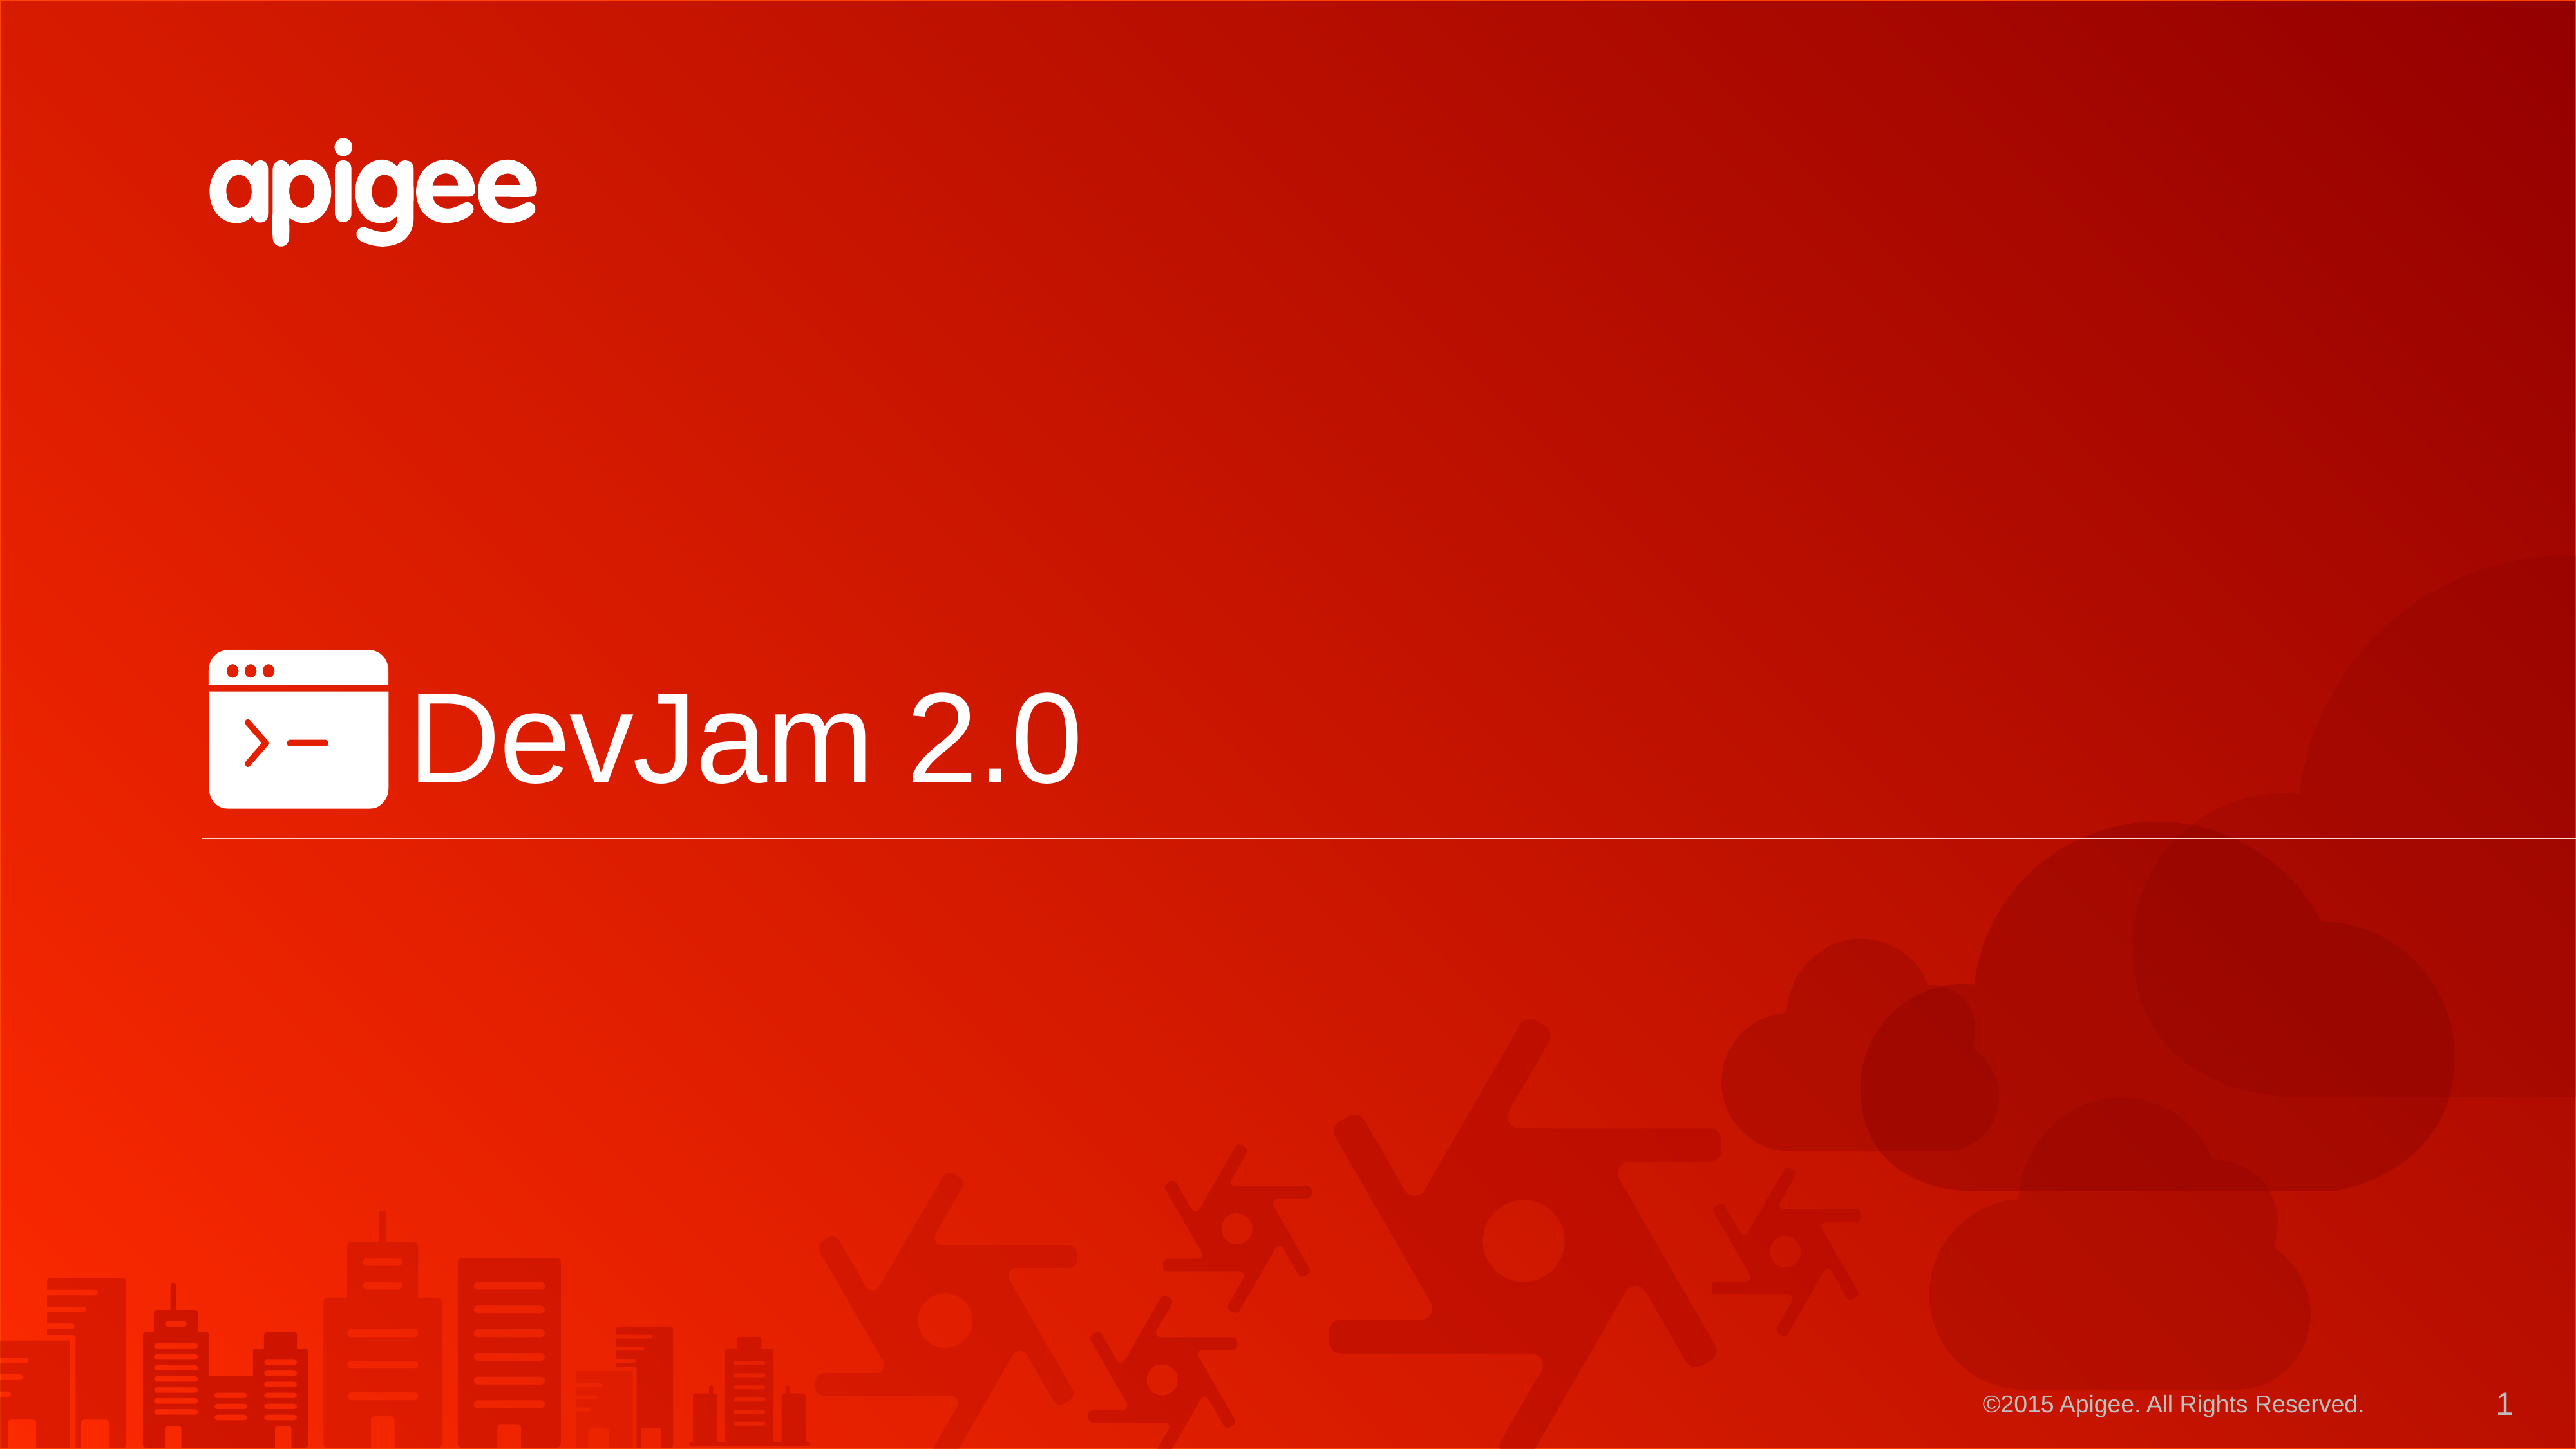

# DevJam 2.0

1
©2015 Apigee. All Rights Reserved.